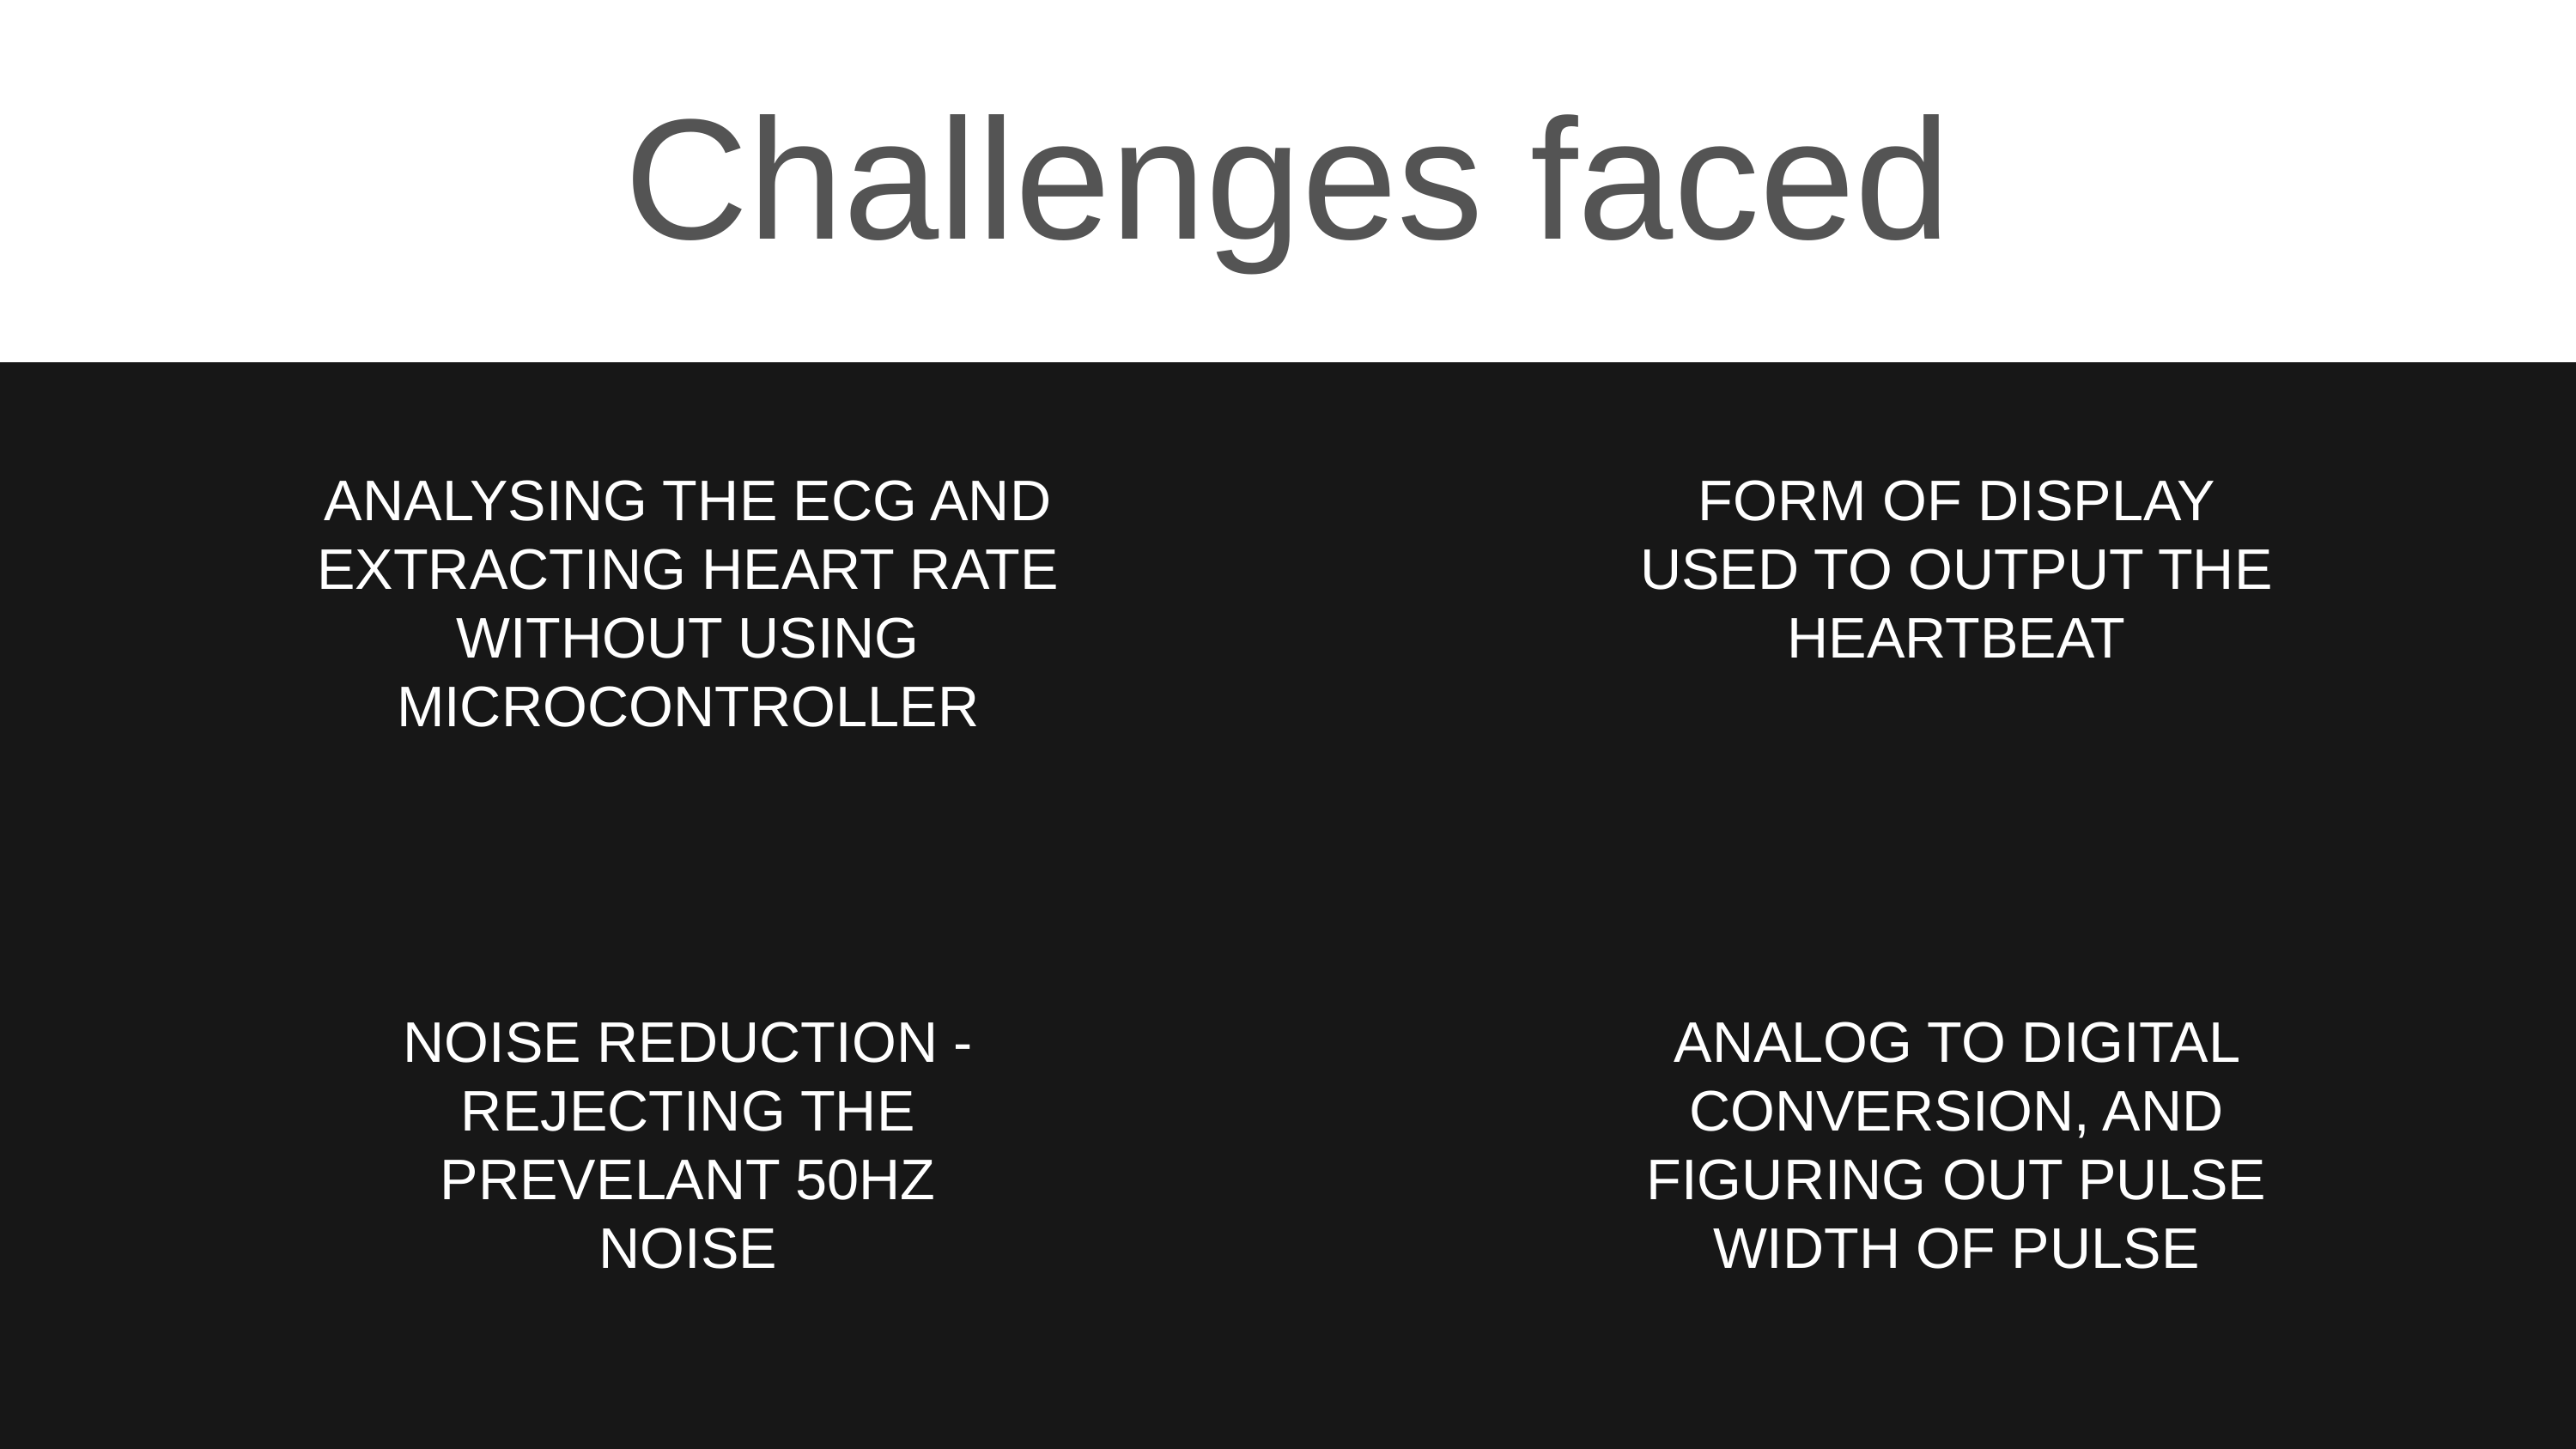

Challenges faced
ANALYSING THE ECG AND EXTRACTING HEART RATE WITHOUT USING MICROCONTROLLER
FORM OF DISPLAY USED TO OUTPUT THE HEARTBEAT
NOISE REDUCTION - REJECTING THE PREVELANT 50HZ NOISE
ANALOG TO DIGITAL CONVERSION, AND FIGURING OUT PULSE WIDTH OF PULSE